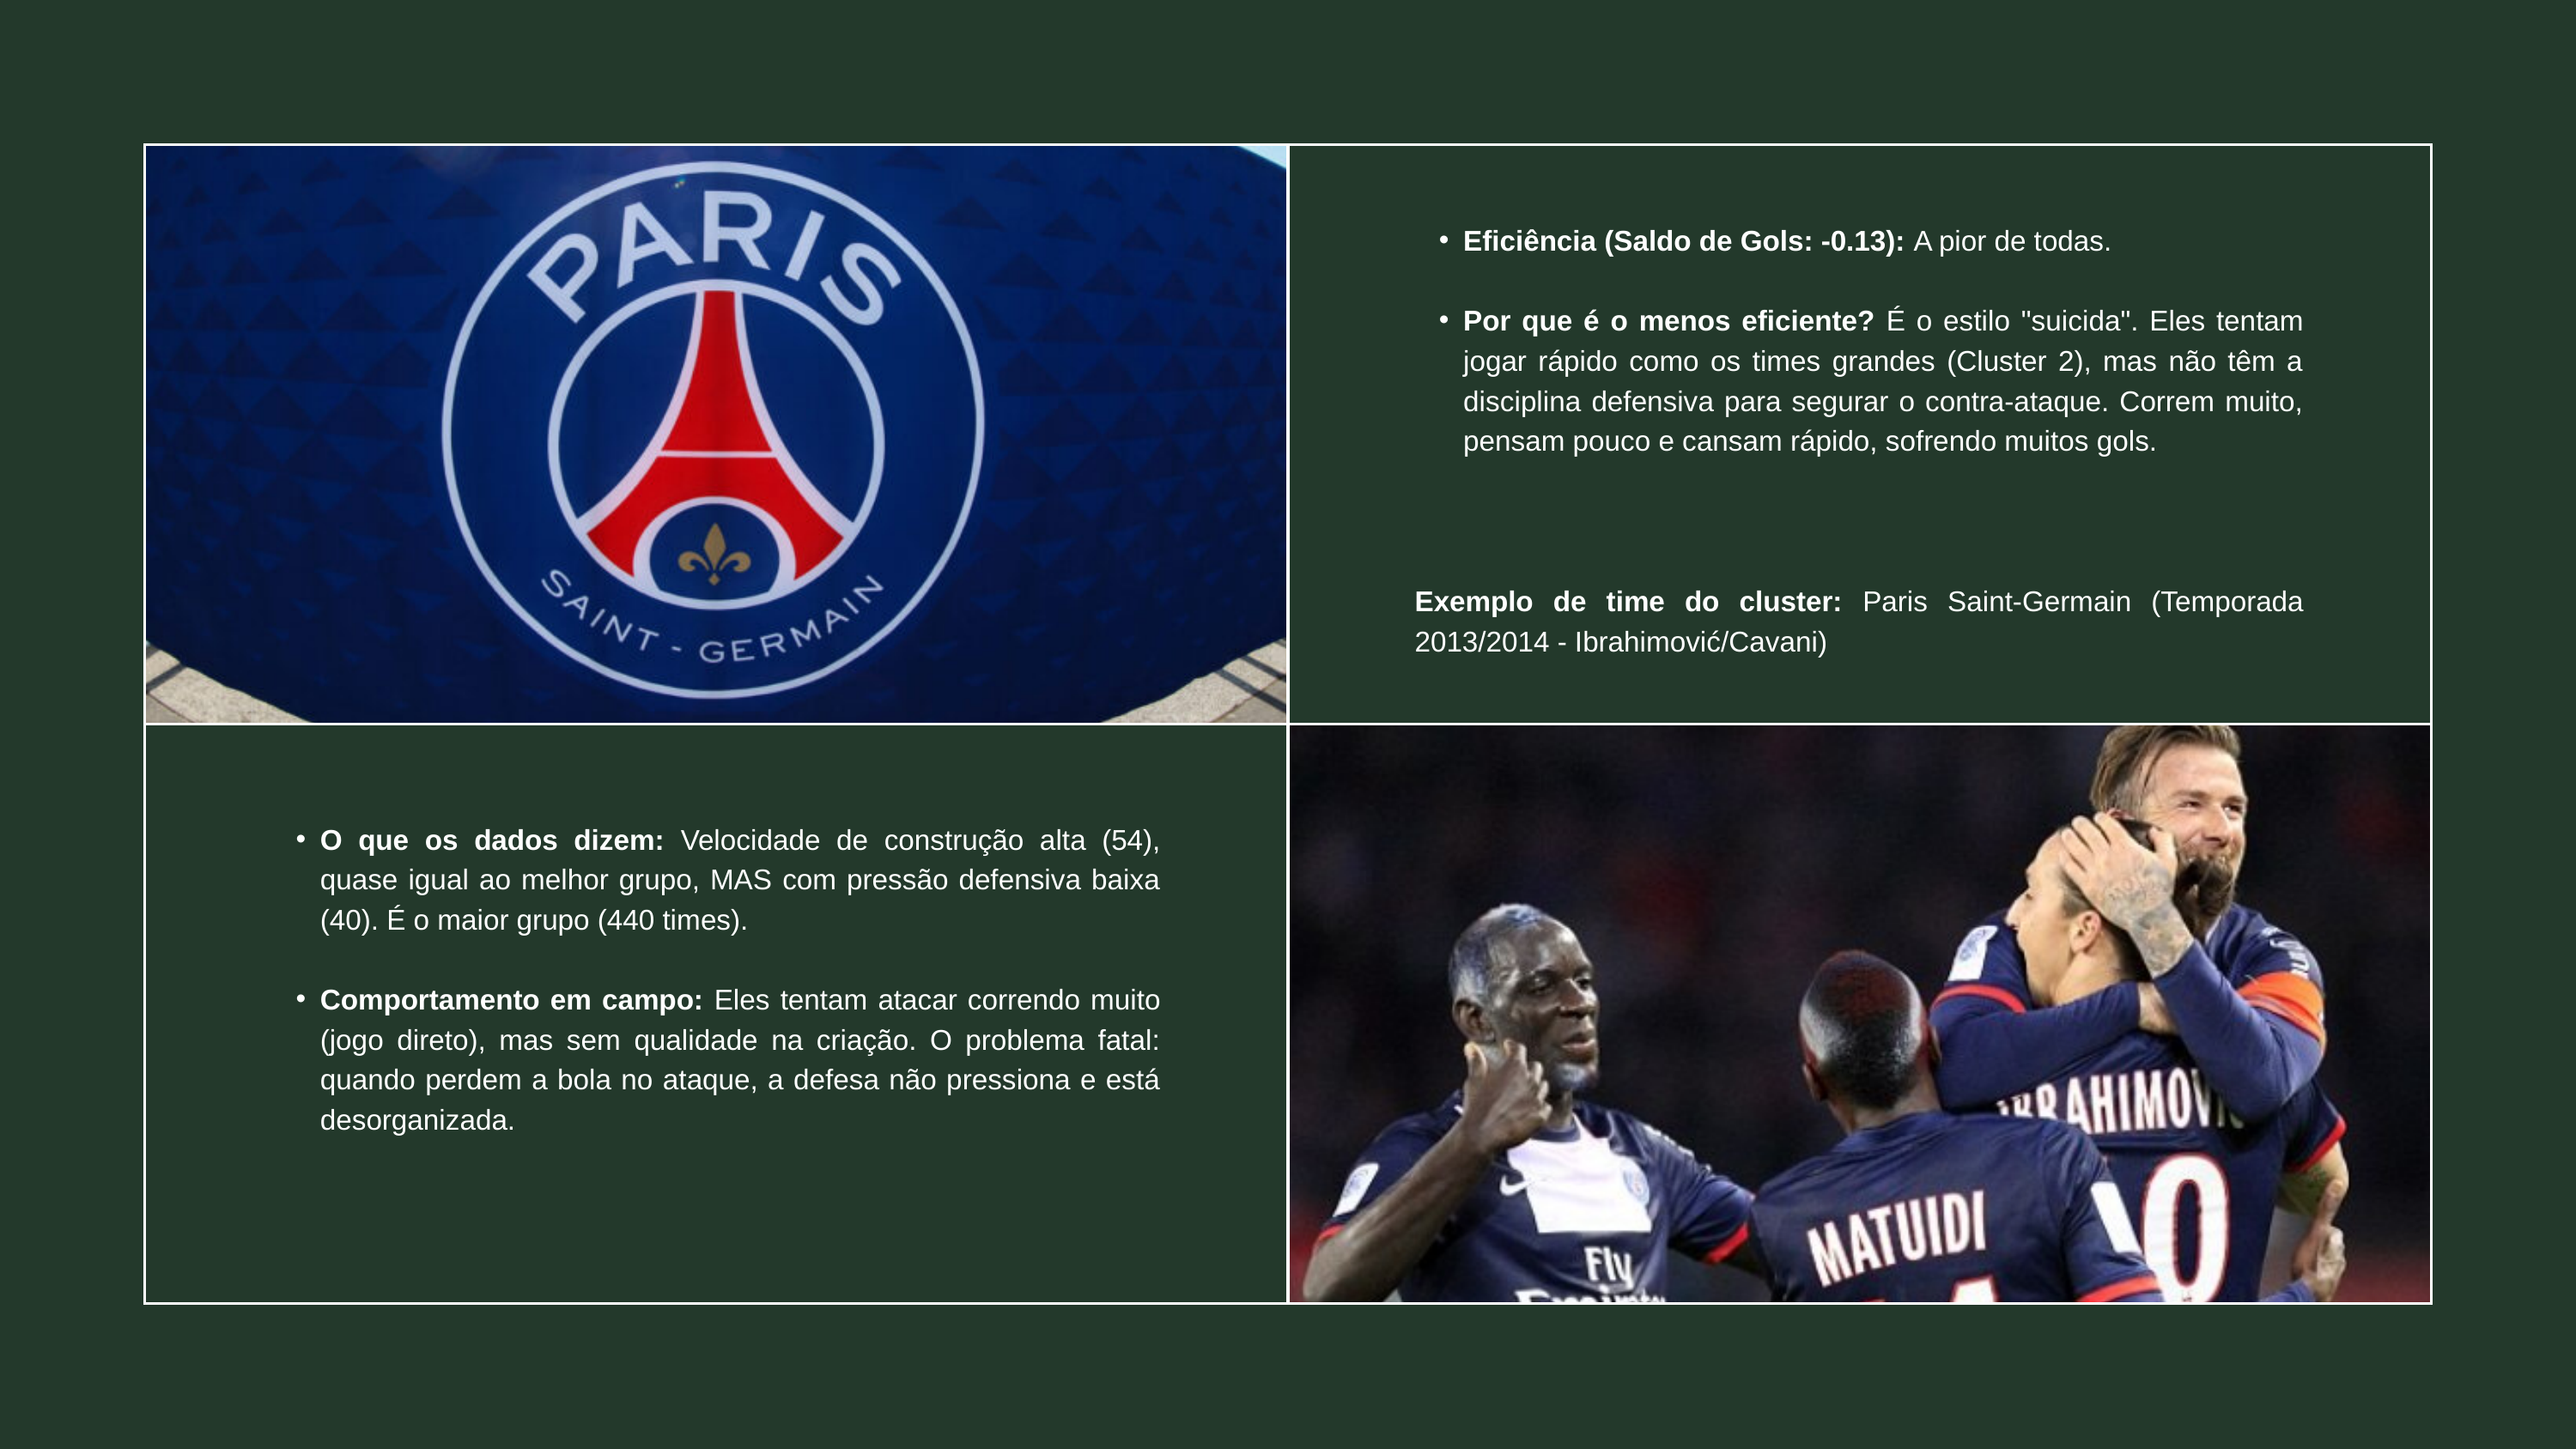

Eficiência (Saldo de Gols: -0.13): A pior de todas.

Por que é o menos eficiente? É o estilo "suicida". Eles tentam jogar rápido como os times grandes (Cluster 2), mas não têm a disciplina defensiva para segurar o contra-ataque. Correm muito, pensam pouco e cansam rápido, sofrendo muitos gols.

Exemplo de time do cluster: Paris Saint-Germain (Temporada 2013/2014 - Ibrahimović/Cavani)

O que os dados dizem: Velocidade de construção alta (54), quase igual ao melhor grupo, MAS com pressão defensiva baixa (40). É o maior grupo (440 times).

Comportamento em campo: Eles tentam atacar correndo muito (jogo direto), mas sem qualidade na criação. O problema fatal: quando perdem a bola no ataque, a defesa não pressiona e está desorganizada.